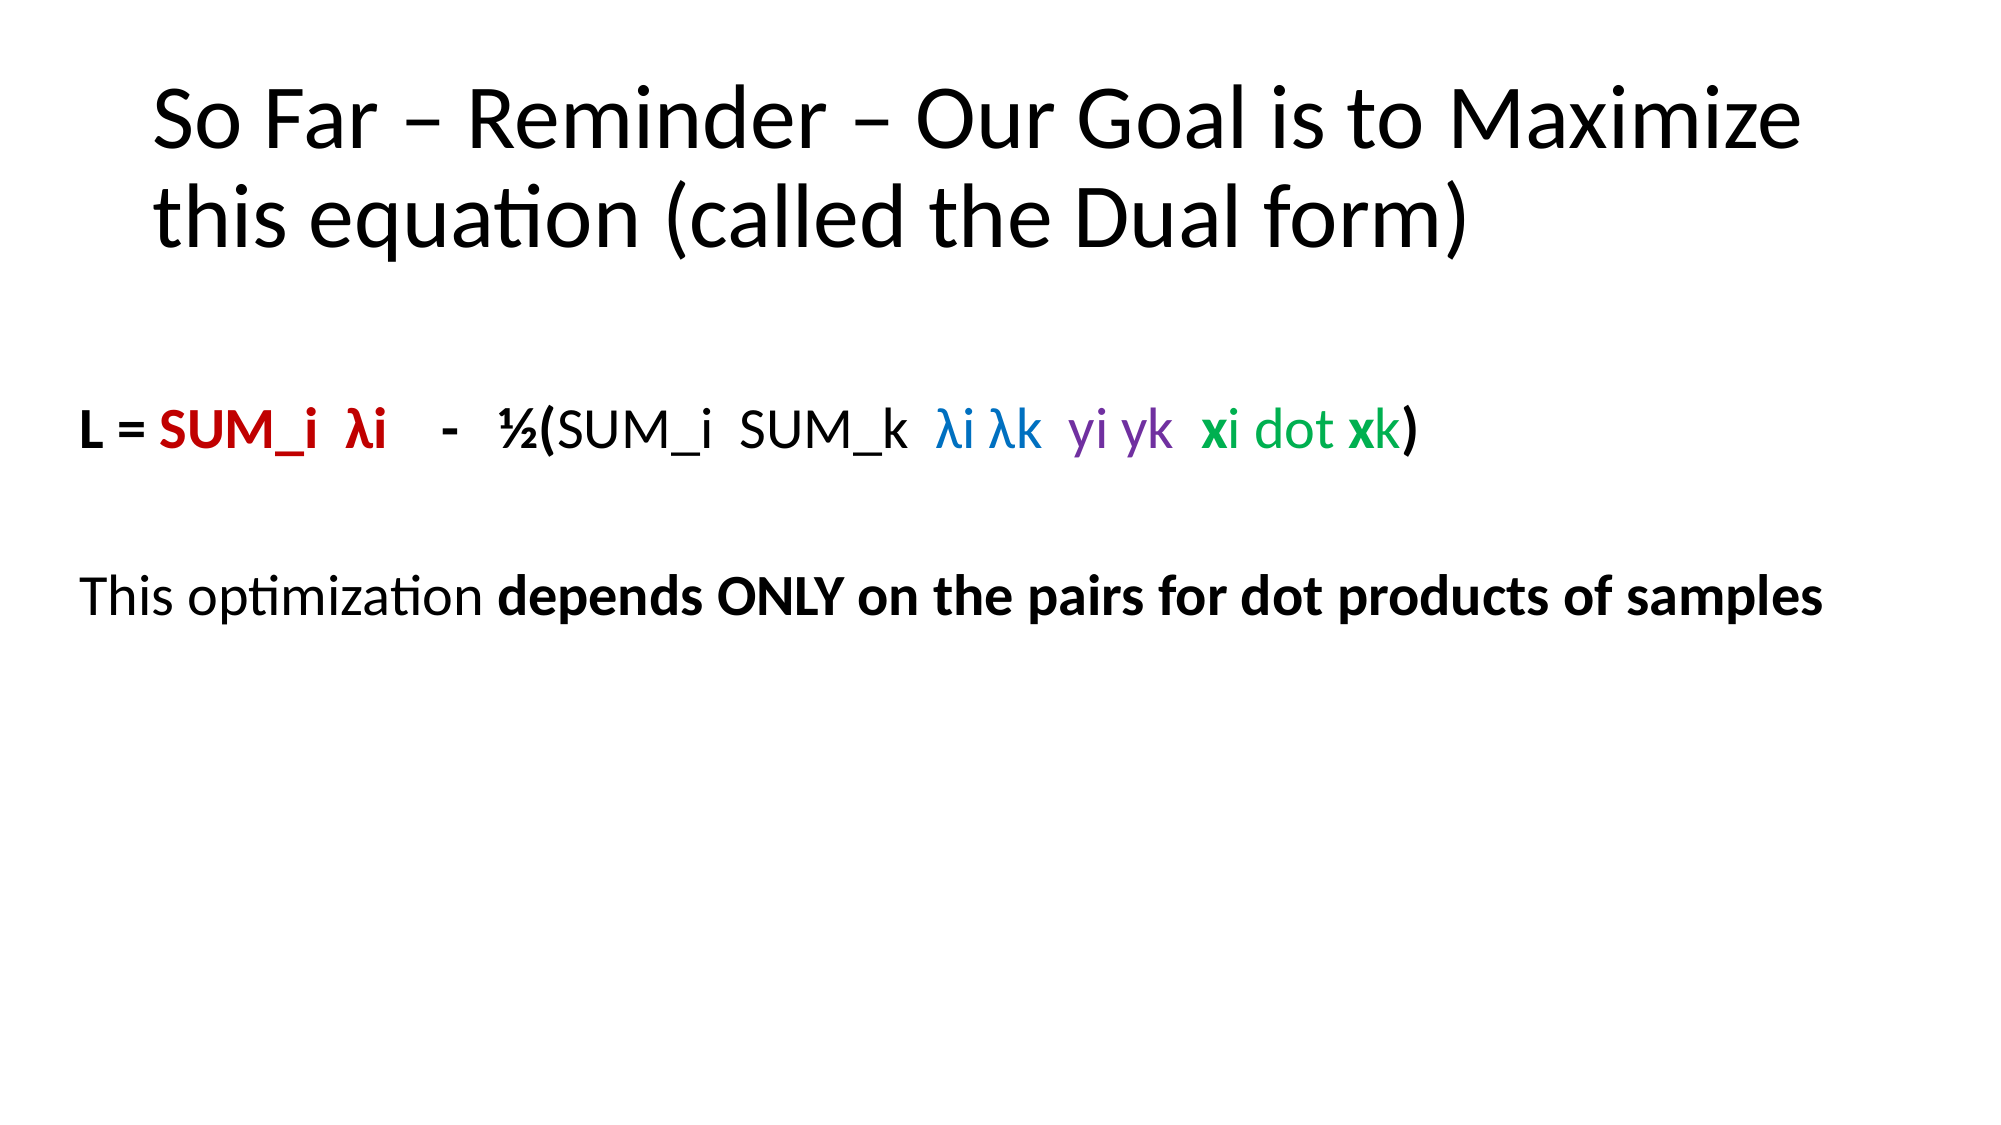

# So Far – Reminder – Our Goal is to Maximize this equation (called the Dual form)

L = SUM_i  λi    -   ½(SUM_i  SUM_k  λi λk  yi yk  xi dot xk)

This optimization depends ONLY on the pairs for dot products of samples